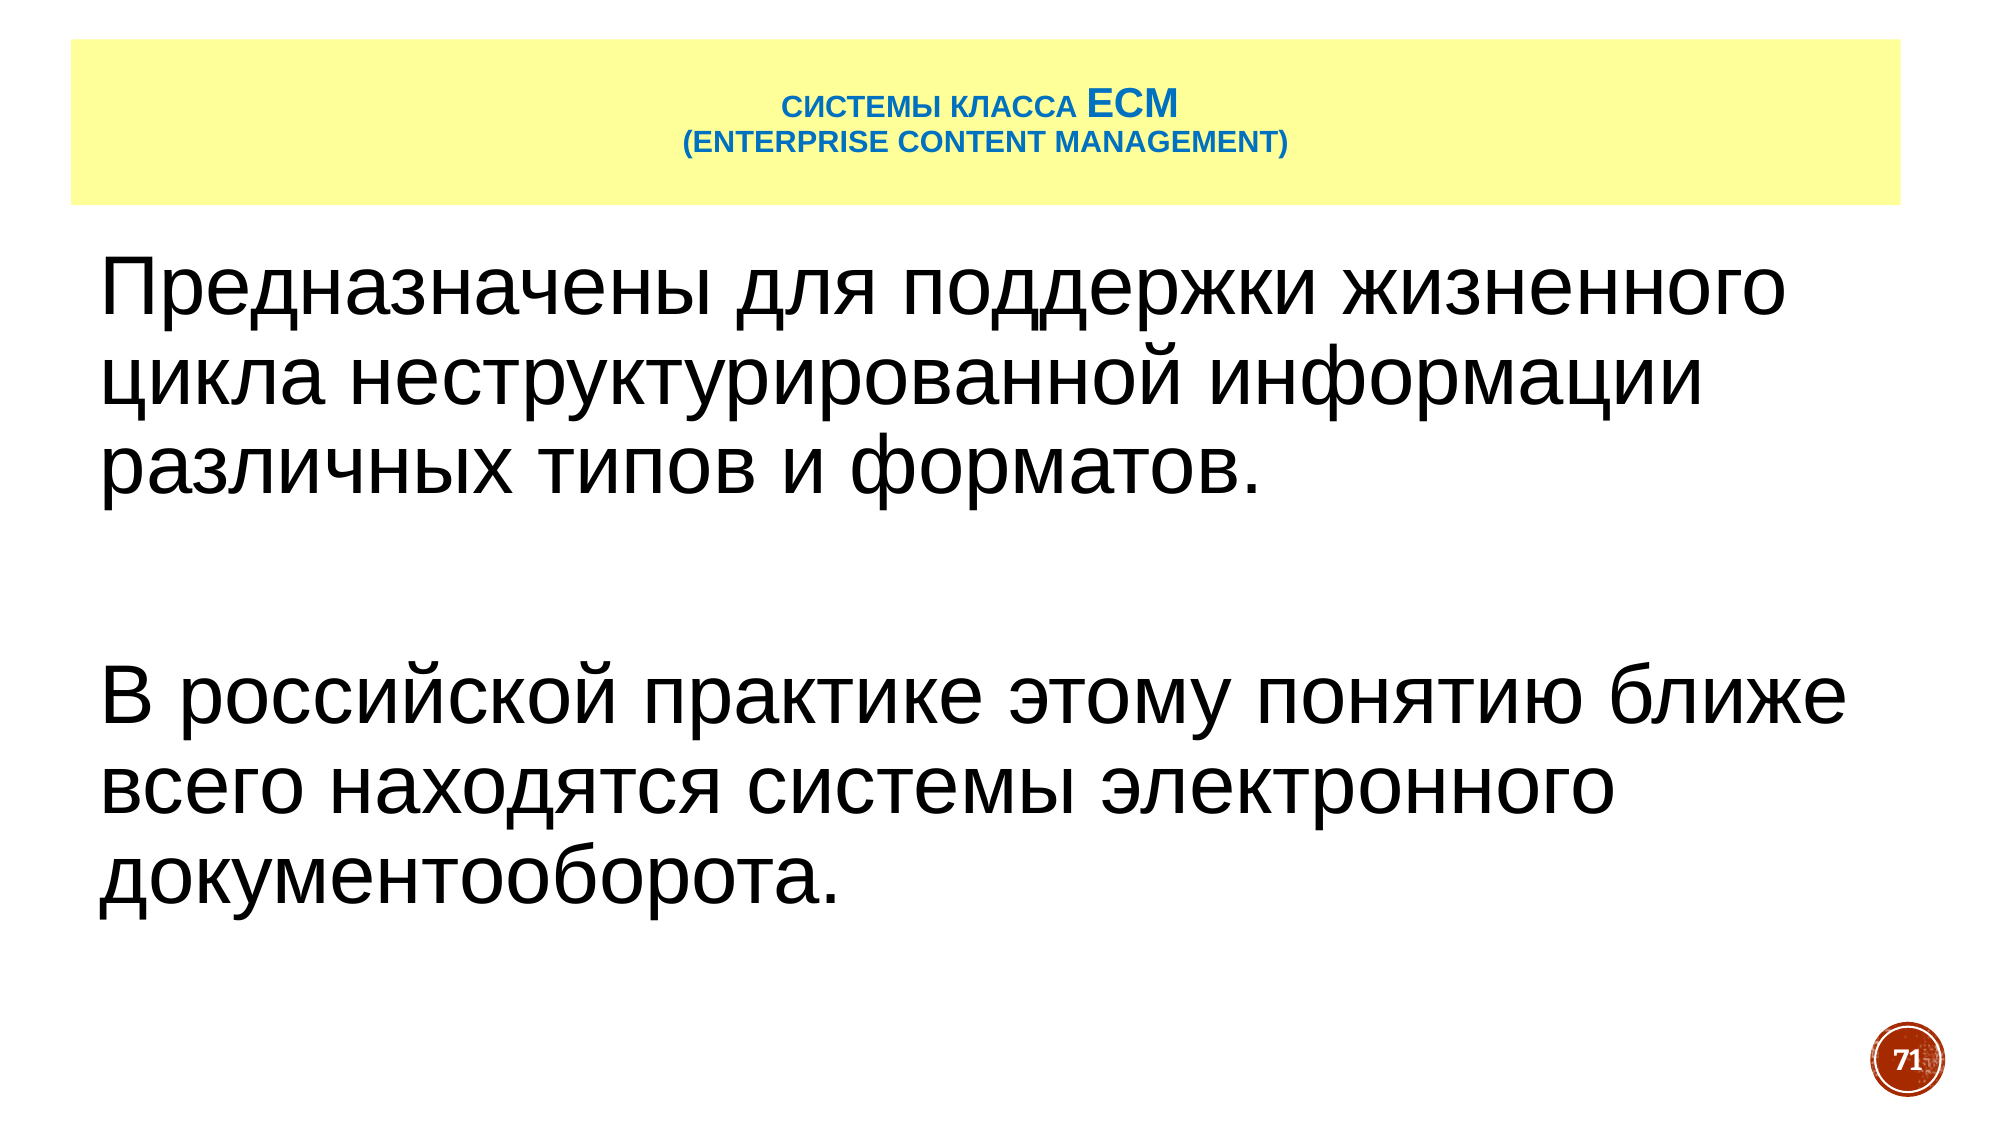

# Системы класса ECM (Enterprise Content Management)
Предназначены для поддержки жизненного цикла неструктурированной информации различных типов и форматов.

В российской практике этому понятию ближе всего находятся системы электронного документооборота.
71